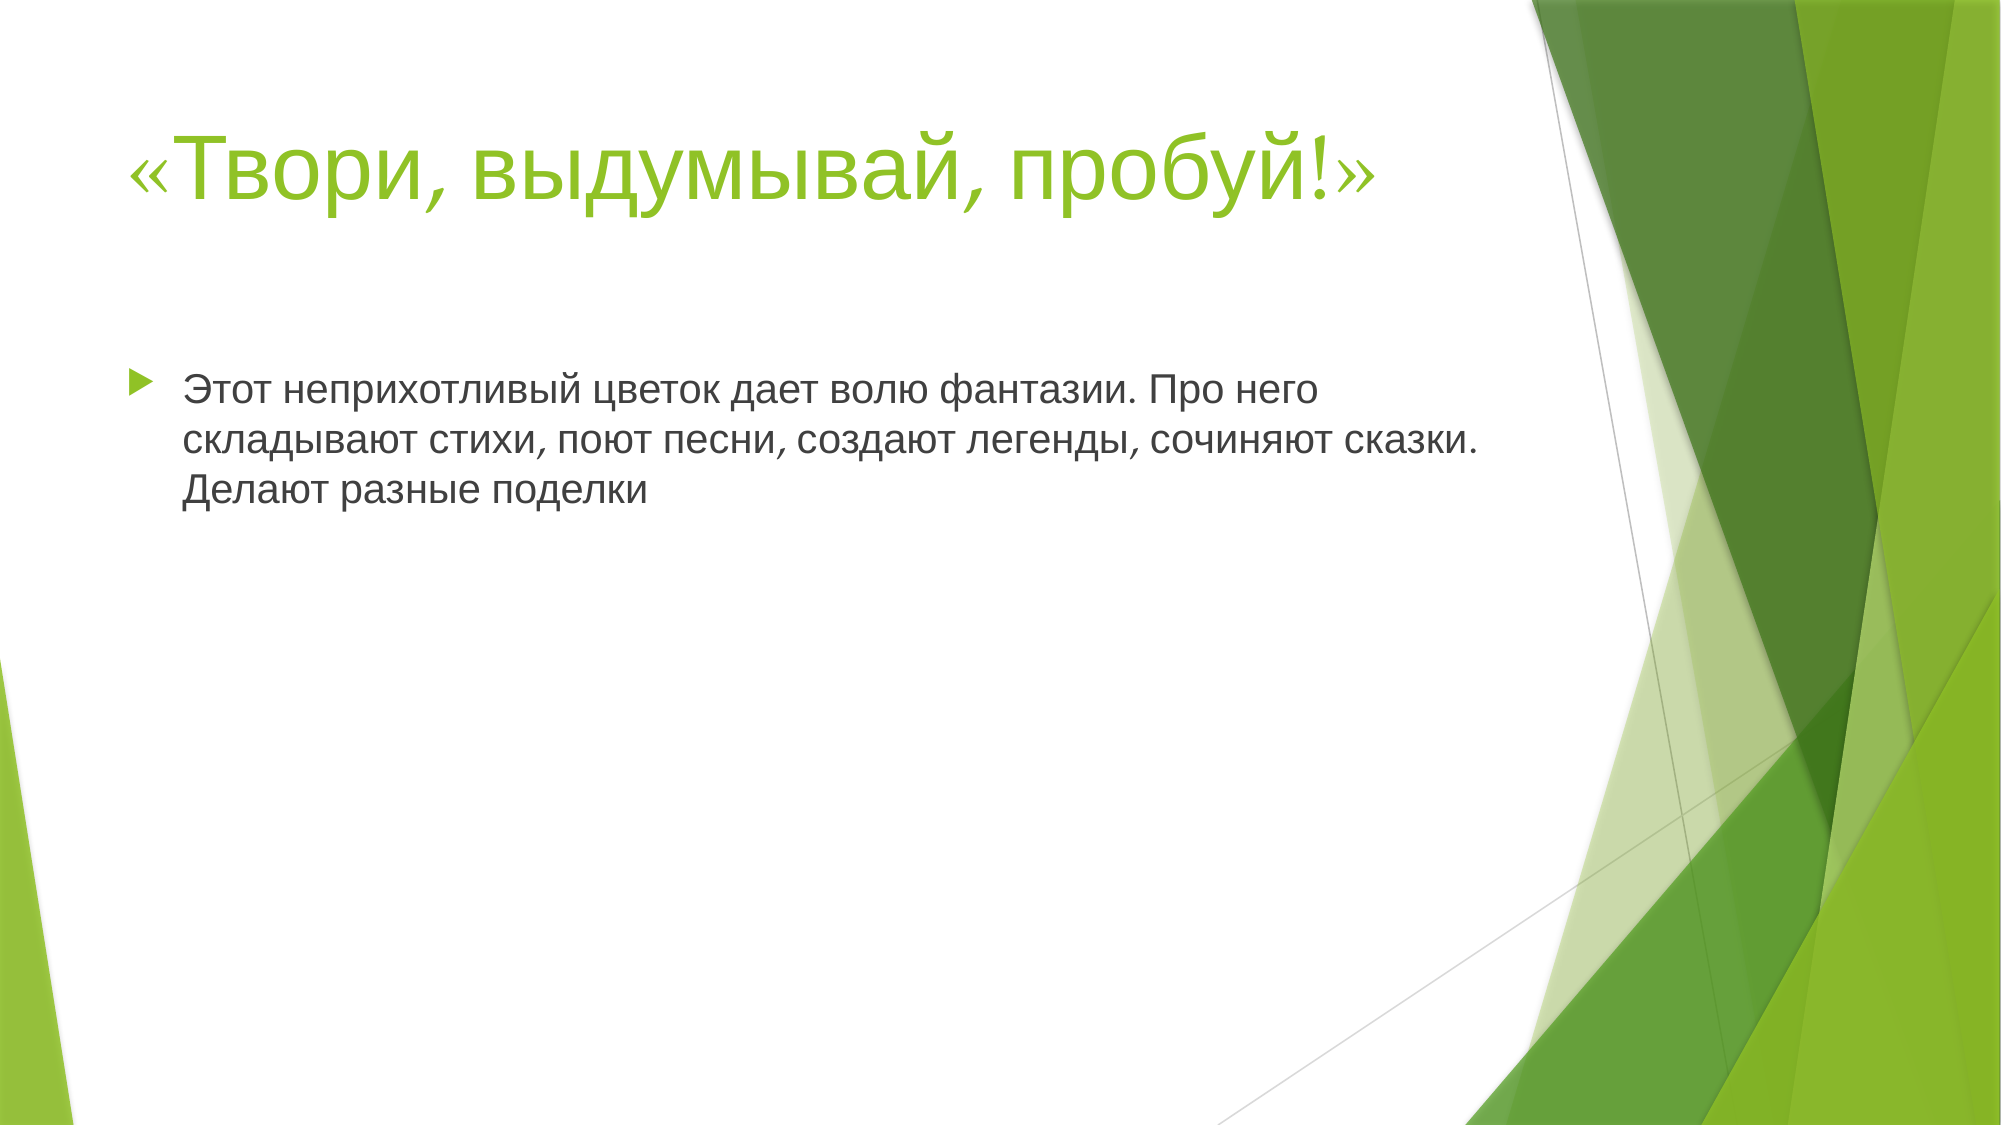

# «Твори, выдумывай, пробуй!»
Этот неприхотливый цветок дает волю фантазии. Про него складывают стихи, поют песни, создают легенды, сочиняют сказки. Делают разные поделки